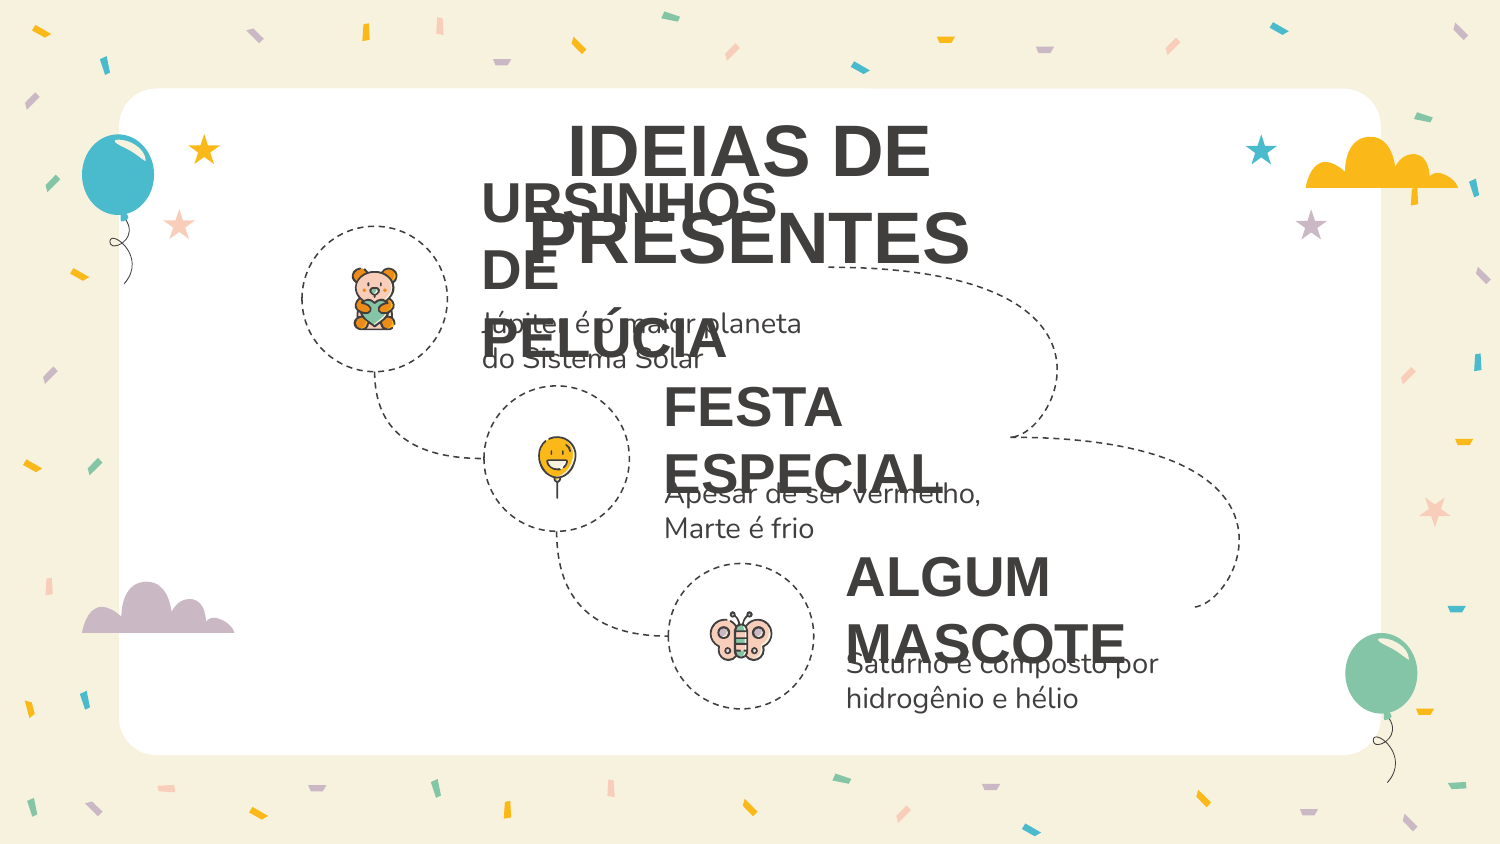

# IDEIAS DE PRESENTES

URSINHOS DE PELÚCIA

Júpiter é o maior planeta do Sistema Solar

FESTA ESPECIAL

Apesar de ser vermelho, Marte é frio

ALGUM MASCOTE

Saturno é composto por hidrogênio e hélio